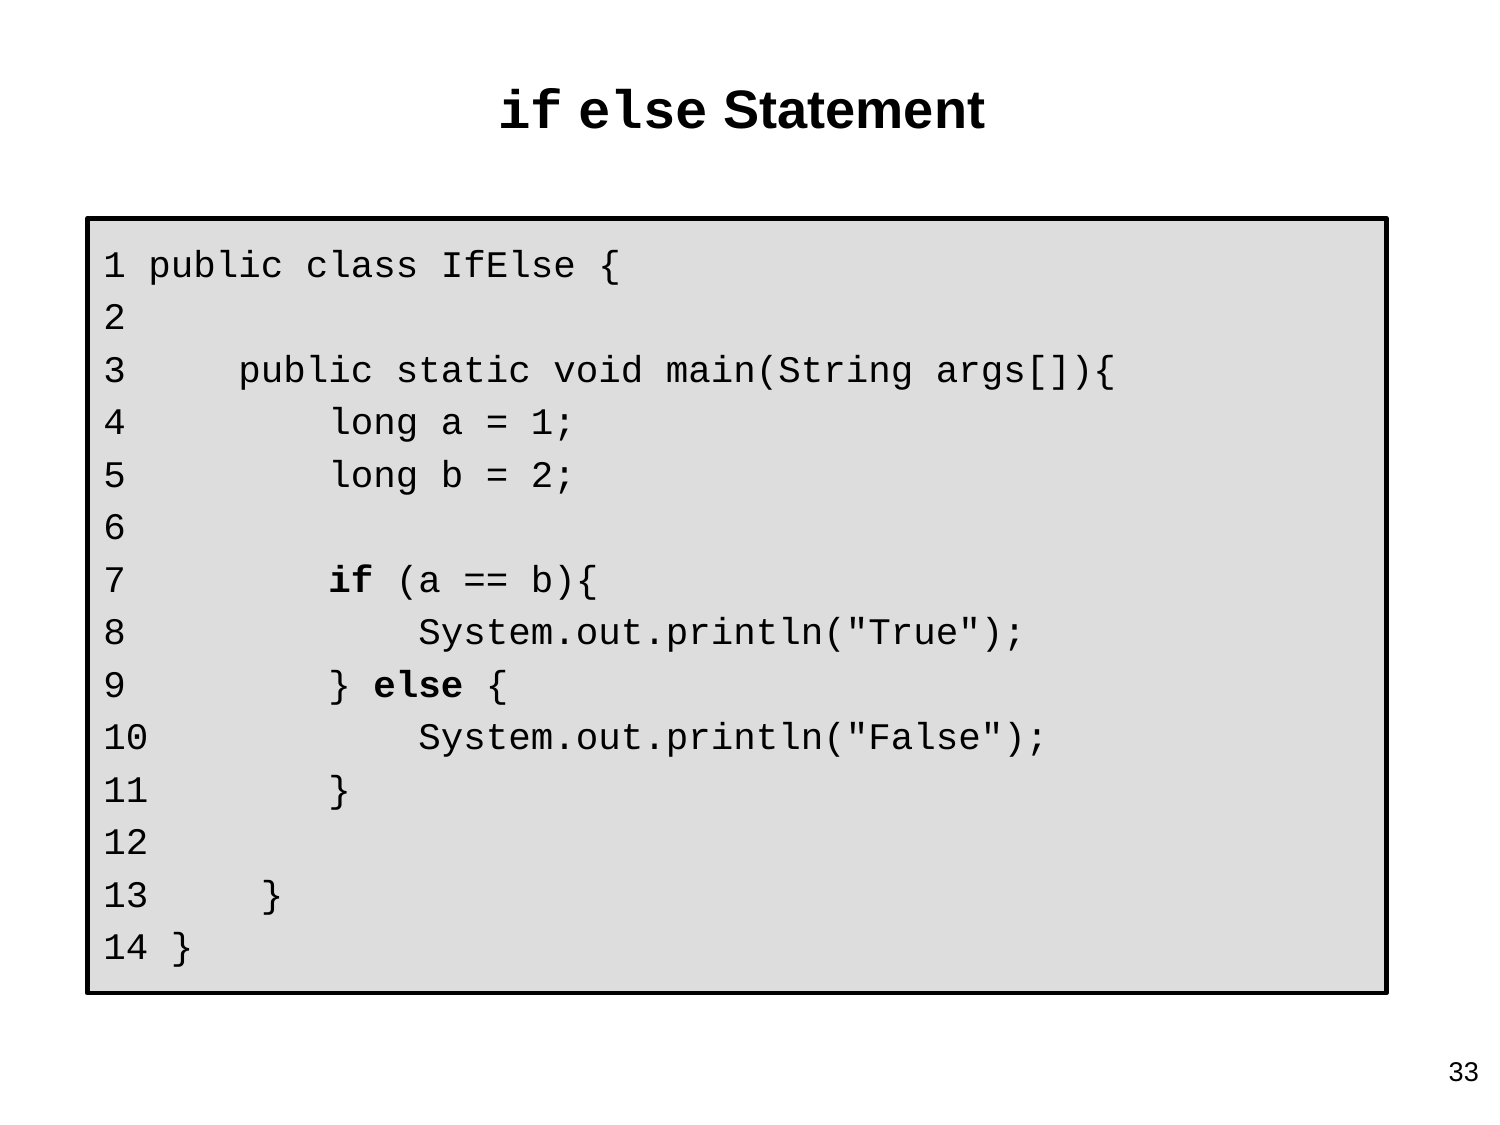

# if else Statement

 public class IfElse {

     public static void main(String args[]){
         long a = 1;
         long b = 2;

         if (a == b){
             System.out.println("True");
         } else {
            System.out.println("False");
        }

     }
 }
33